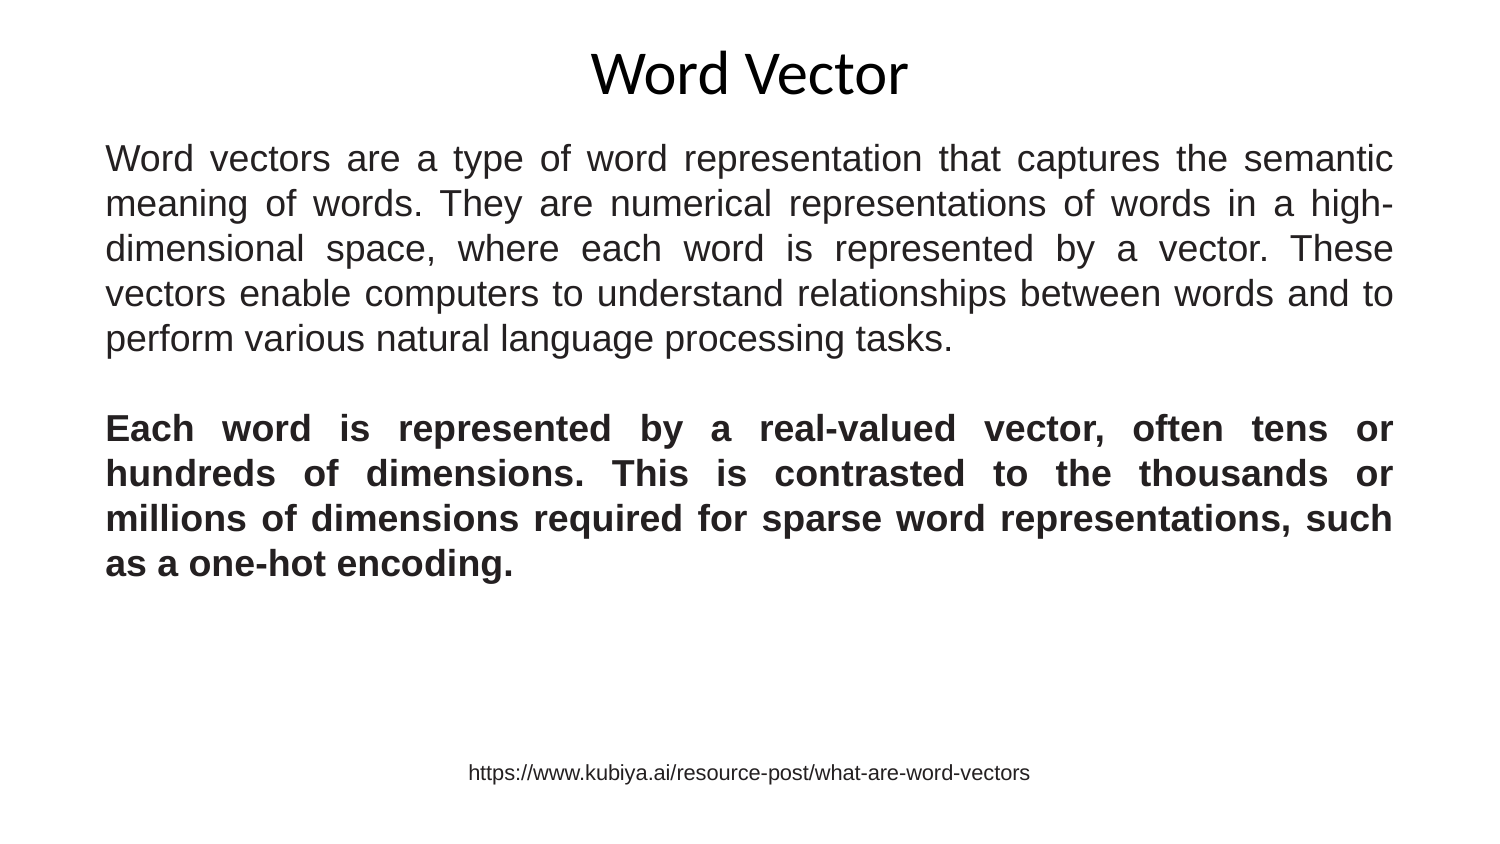

# Word Vector
Word vectors are a type of word representation that captures the semantic meaning of words. They are numerical representations of words in a high-dimensional space, where each word is represented by a vector. These vectors enable computers to understand relationships between words and to perform various natural language processing tasks.

Each word is represented by a real-valued vector, often tens or hundreds of dimensions. This is contrasted to the thousands or millions of dimensions required for sparse word representations, such as a one-hot encoding.

https://www.kubiya.ai/resource-post/what-are-word-vectors